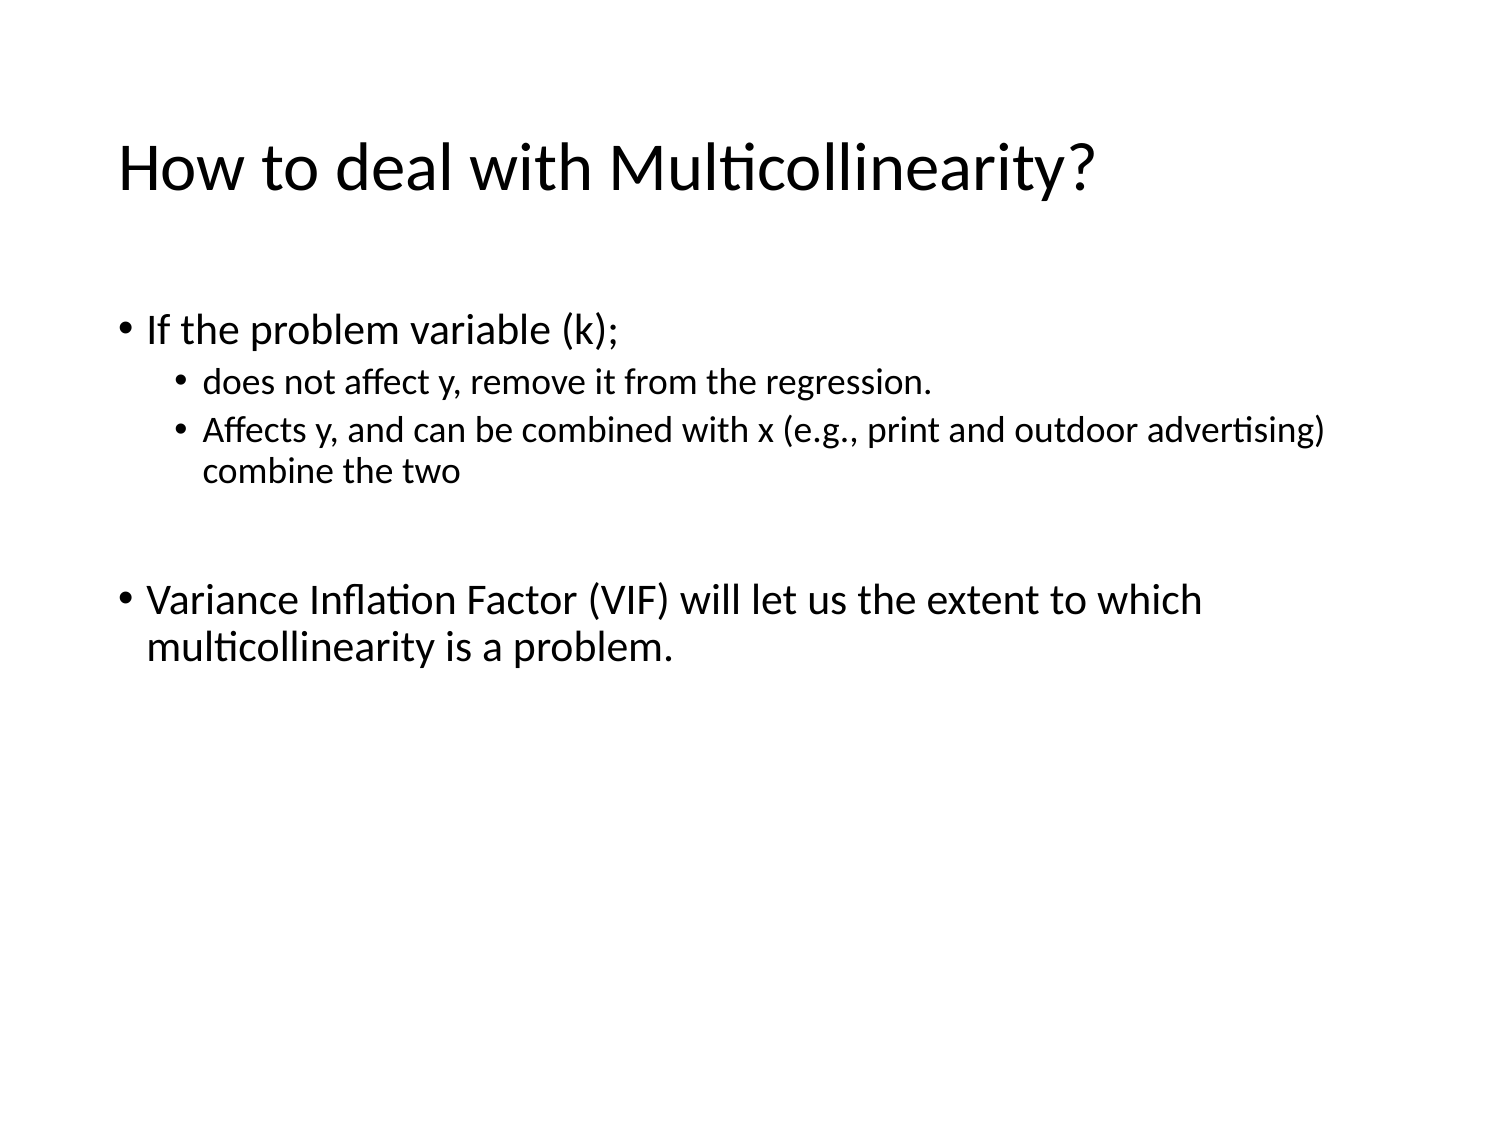

# How to deal with Multicollinearity?
If the problem variable (k);
does not affect y, remove it from the regression.
Affects y, and can be combined with x (e.g., print and outdoor advertising) combine the two

Variance Inflation Factor (VIF) will let us the extent to which multicollinearity is a problem.